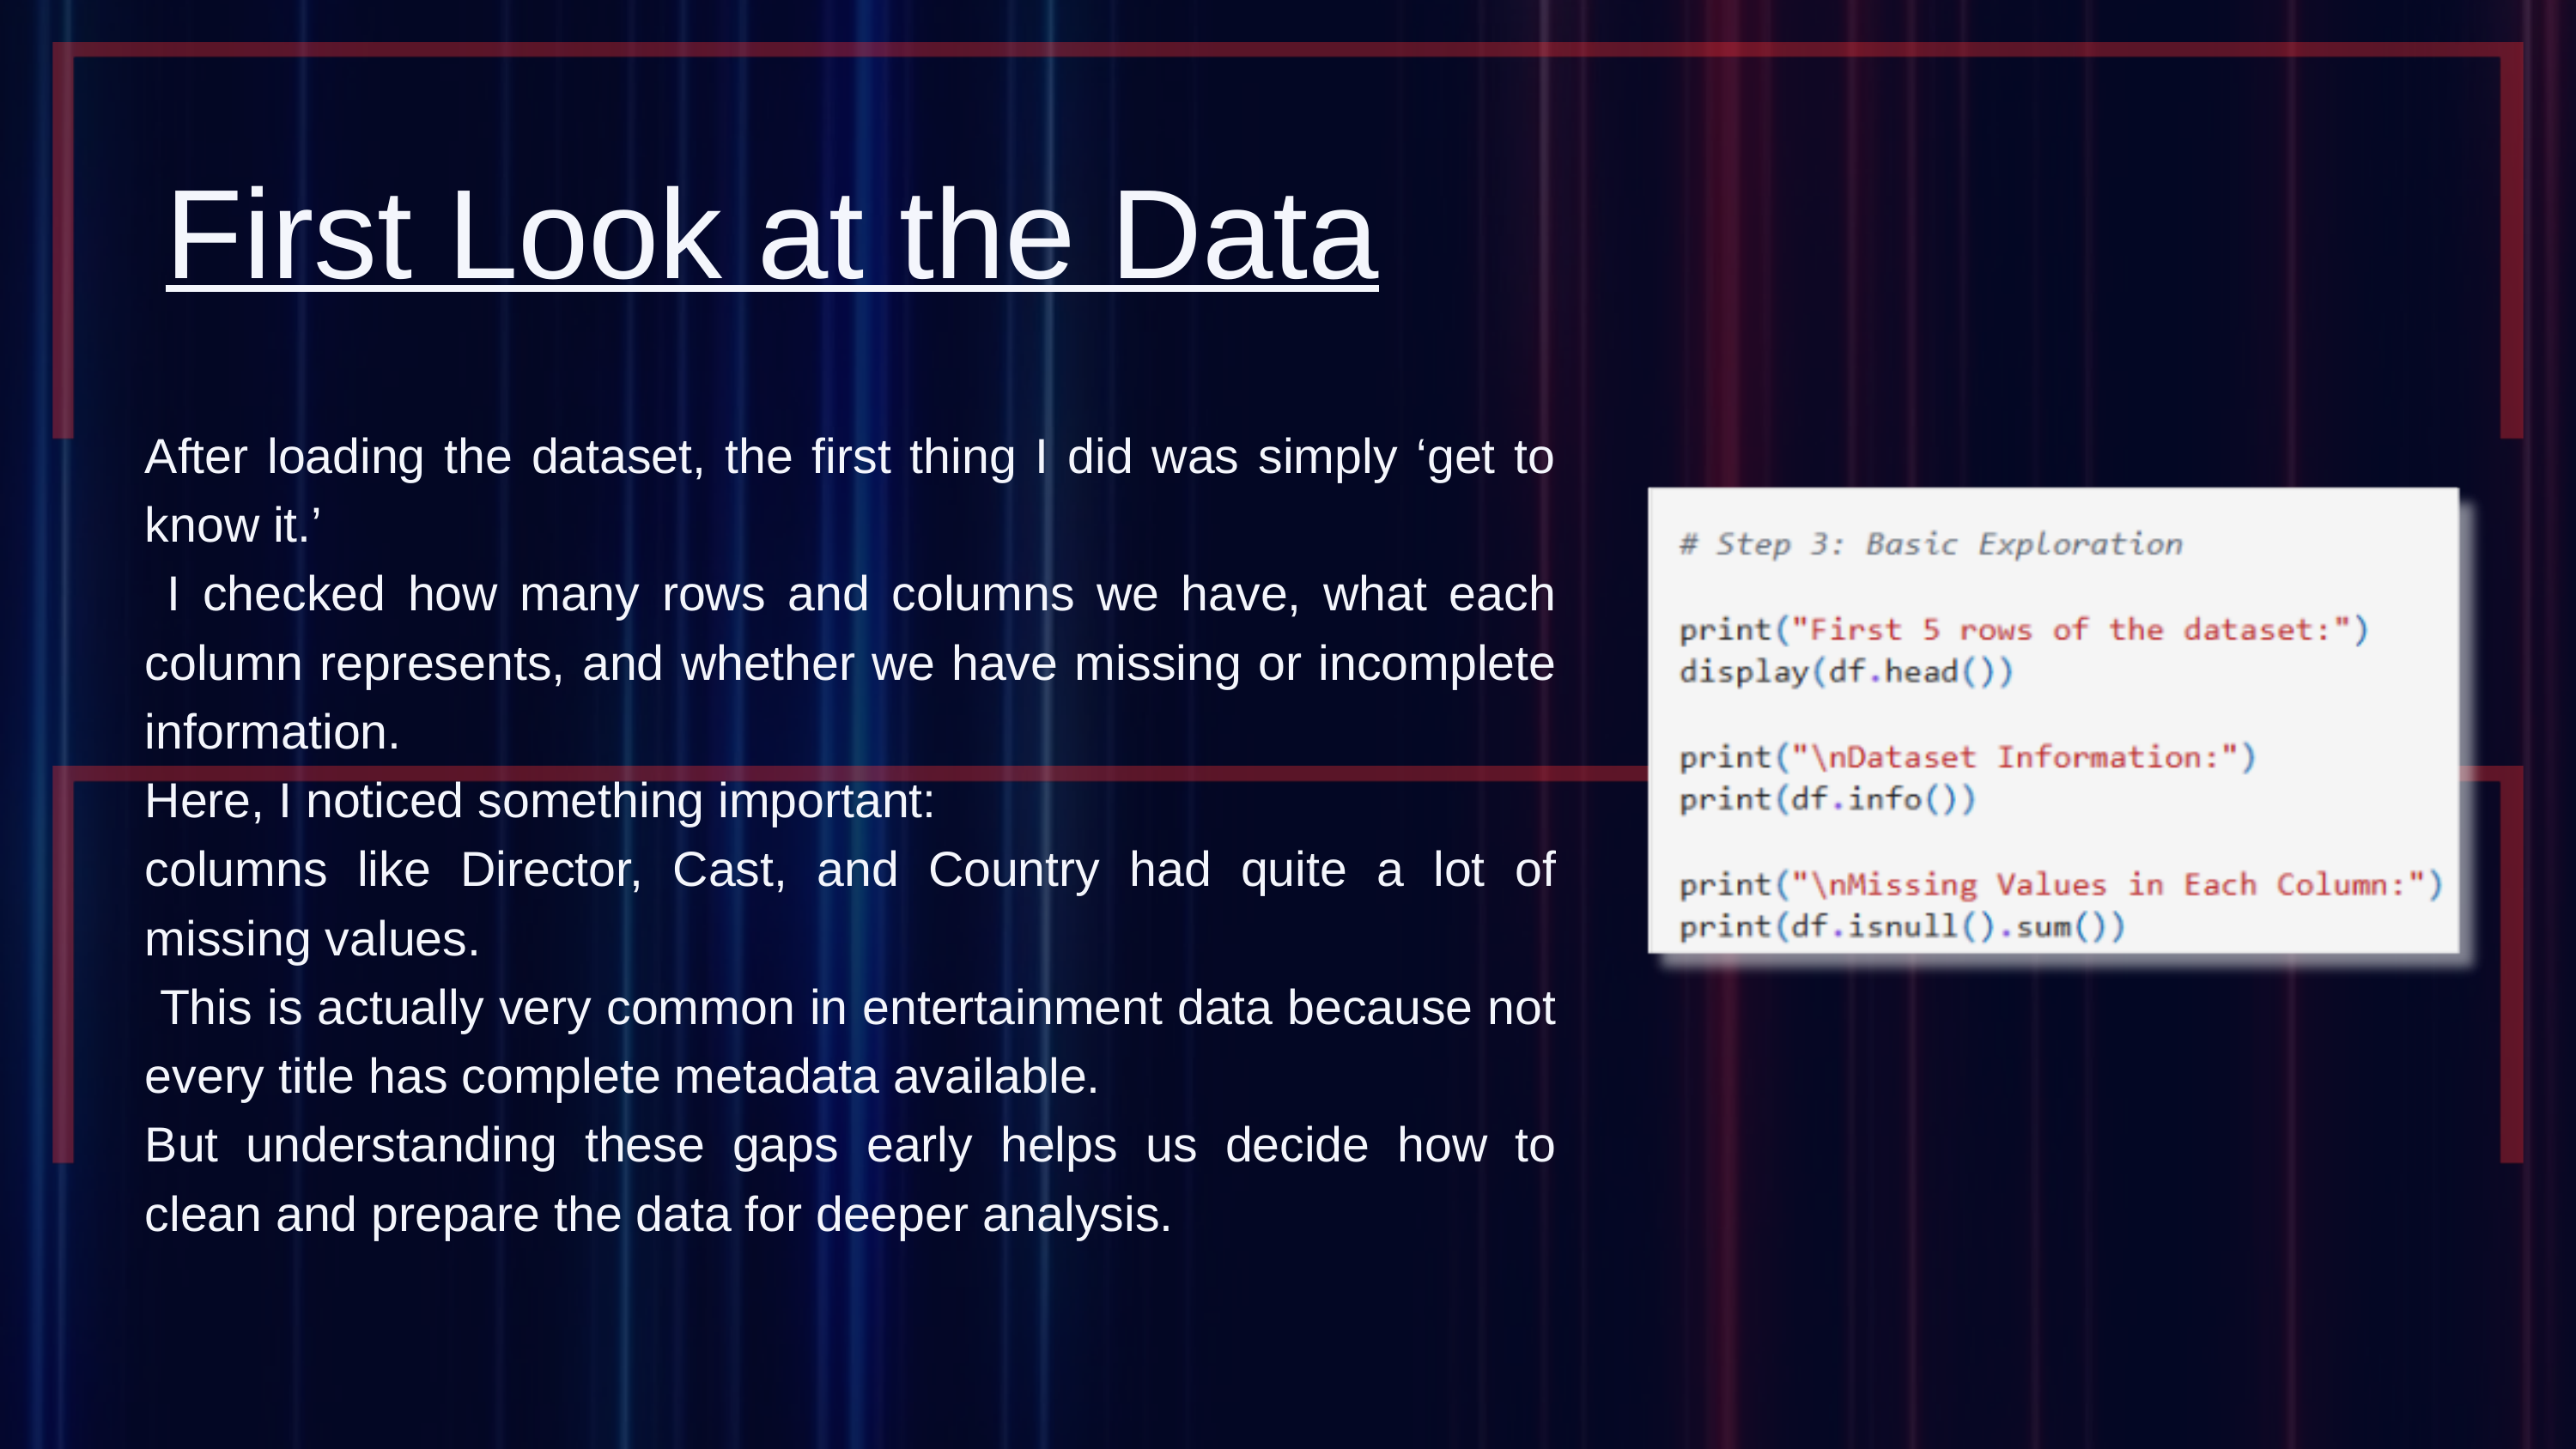

First Look at the Data

After loading the dataset, the first thing I did was simply ‘get to know it.’
 I checked how many rows and columns we have, what each column represents, and whether we have missing or incomplete information.
Here, I noticed something important:
columns like Director, Cast, and Country had quite a lot of missing values.
 This is actually very common in entertainment data because not every title has complete metadata available.
But understanding these gaps early helps us decide how to clean and prepare the data for deeper analysis.